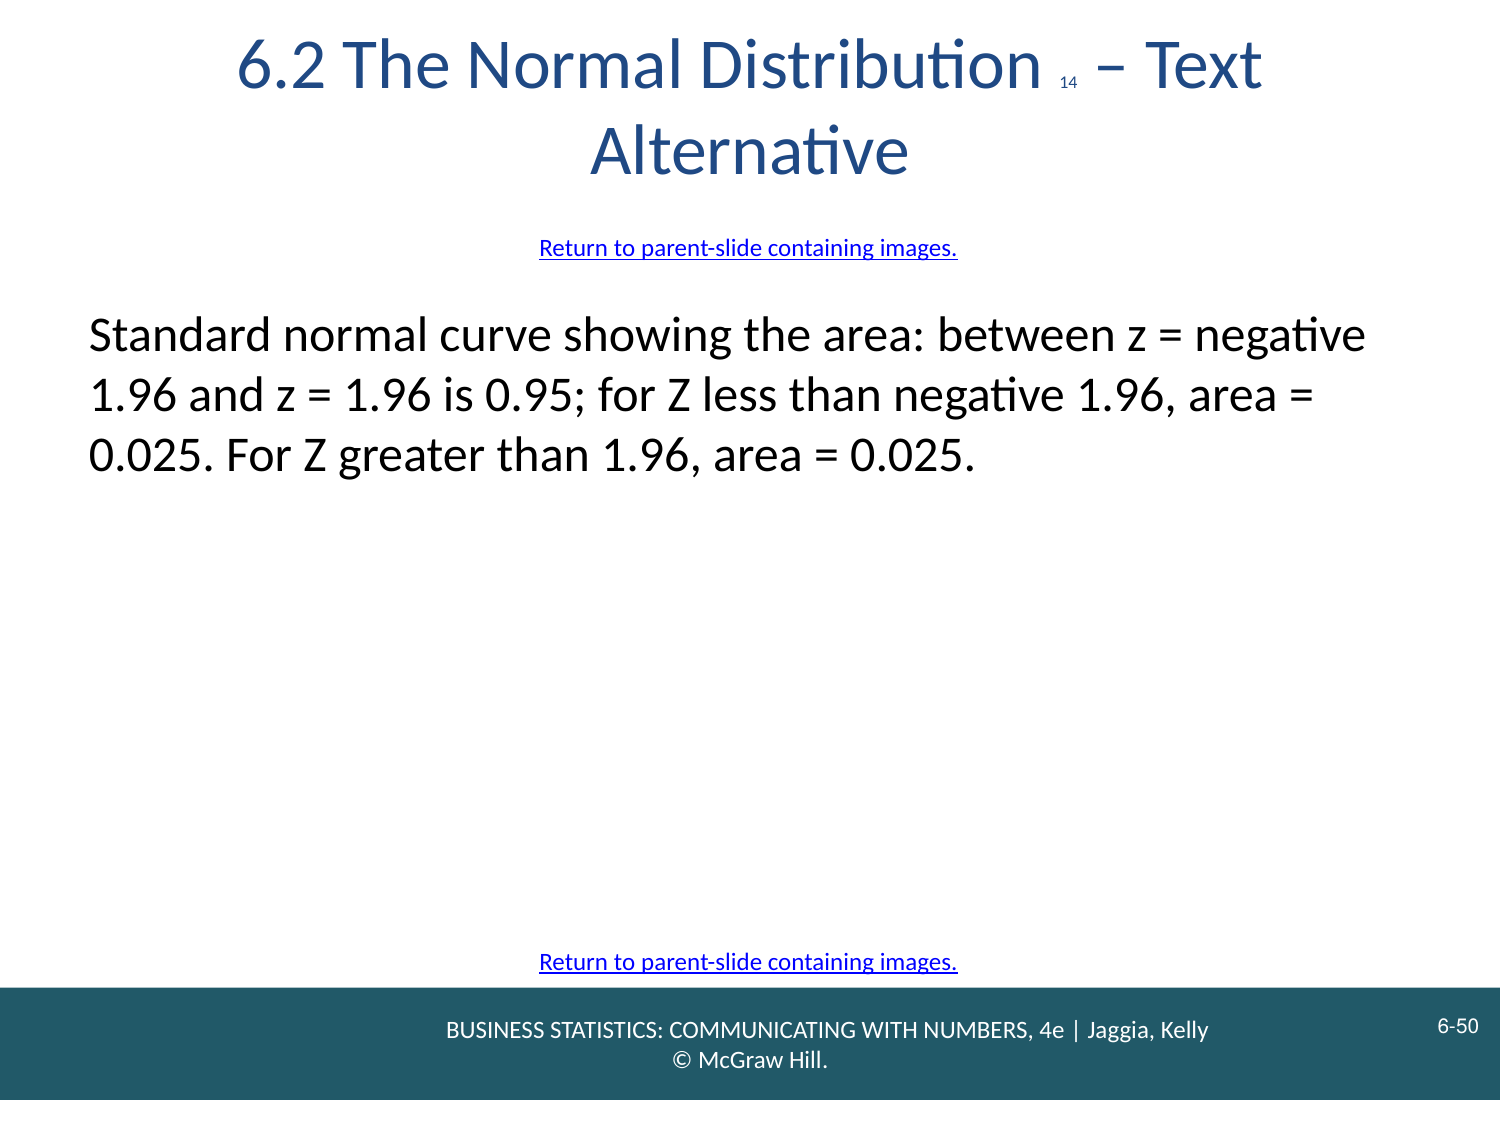

# 6.2 The Normal Distribution 14 – Text Alternative
Return to parent-slide containing images.
Standard normal curve showing the area: between z = negative 1.96 and z = 1.96 is 0.95; for Z less than negative 1.96, area = 0.025. For Z greater than 1.96, area = 0.025.
Return to parent-slide containing images.